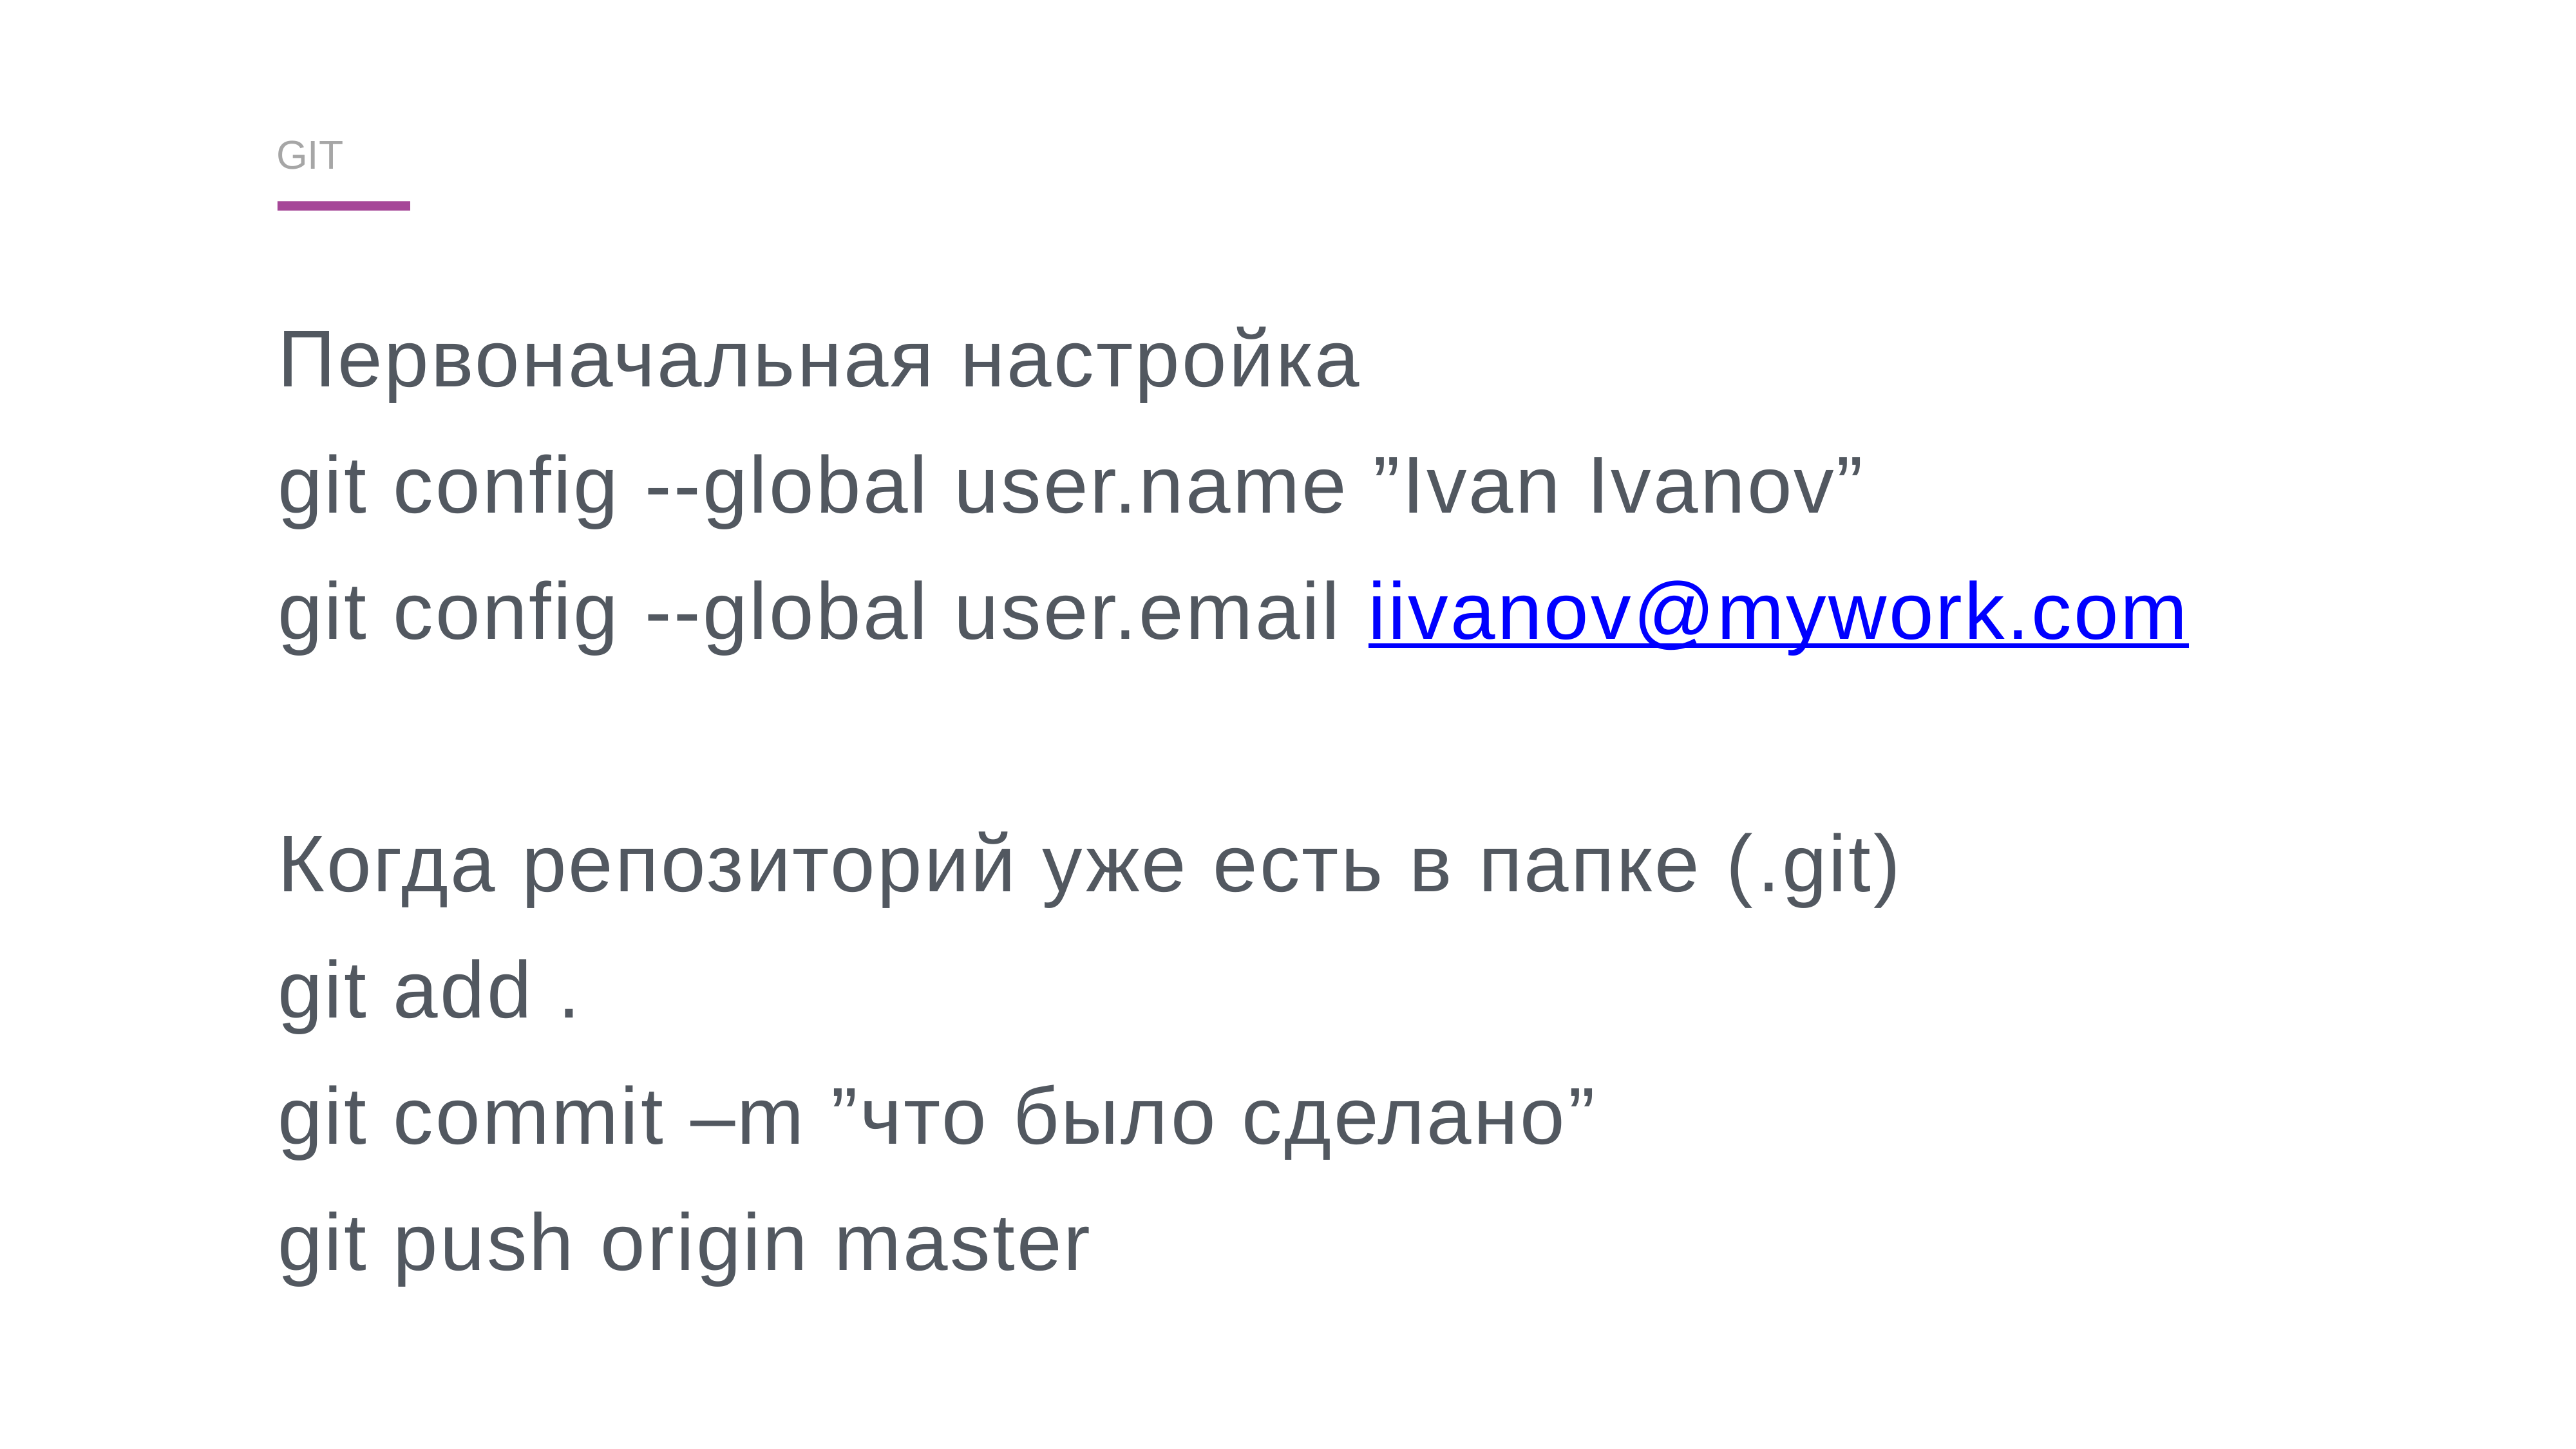

GIT

Первоначальная настройка
git config --global user.name ”Ivan Ivanov”
git config --global user.email iivanov@mywork.com

Когда репозиторий уже есть в папке (.git)
git add .
git commit –m ”что было сделано”
git push origin master